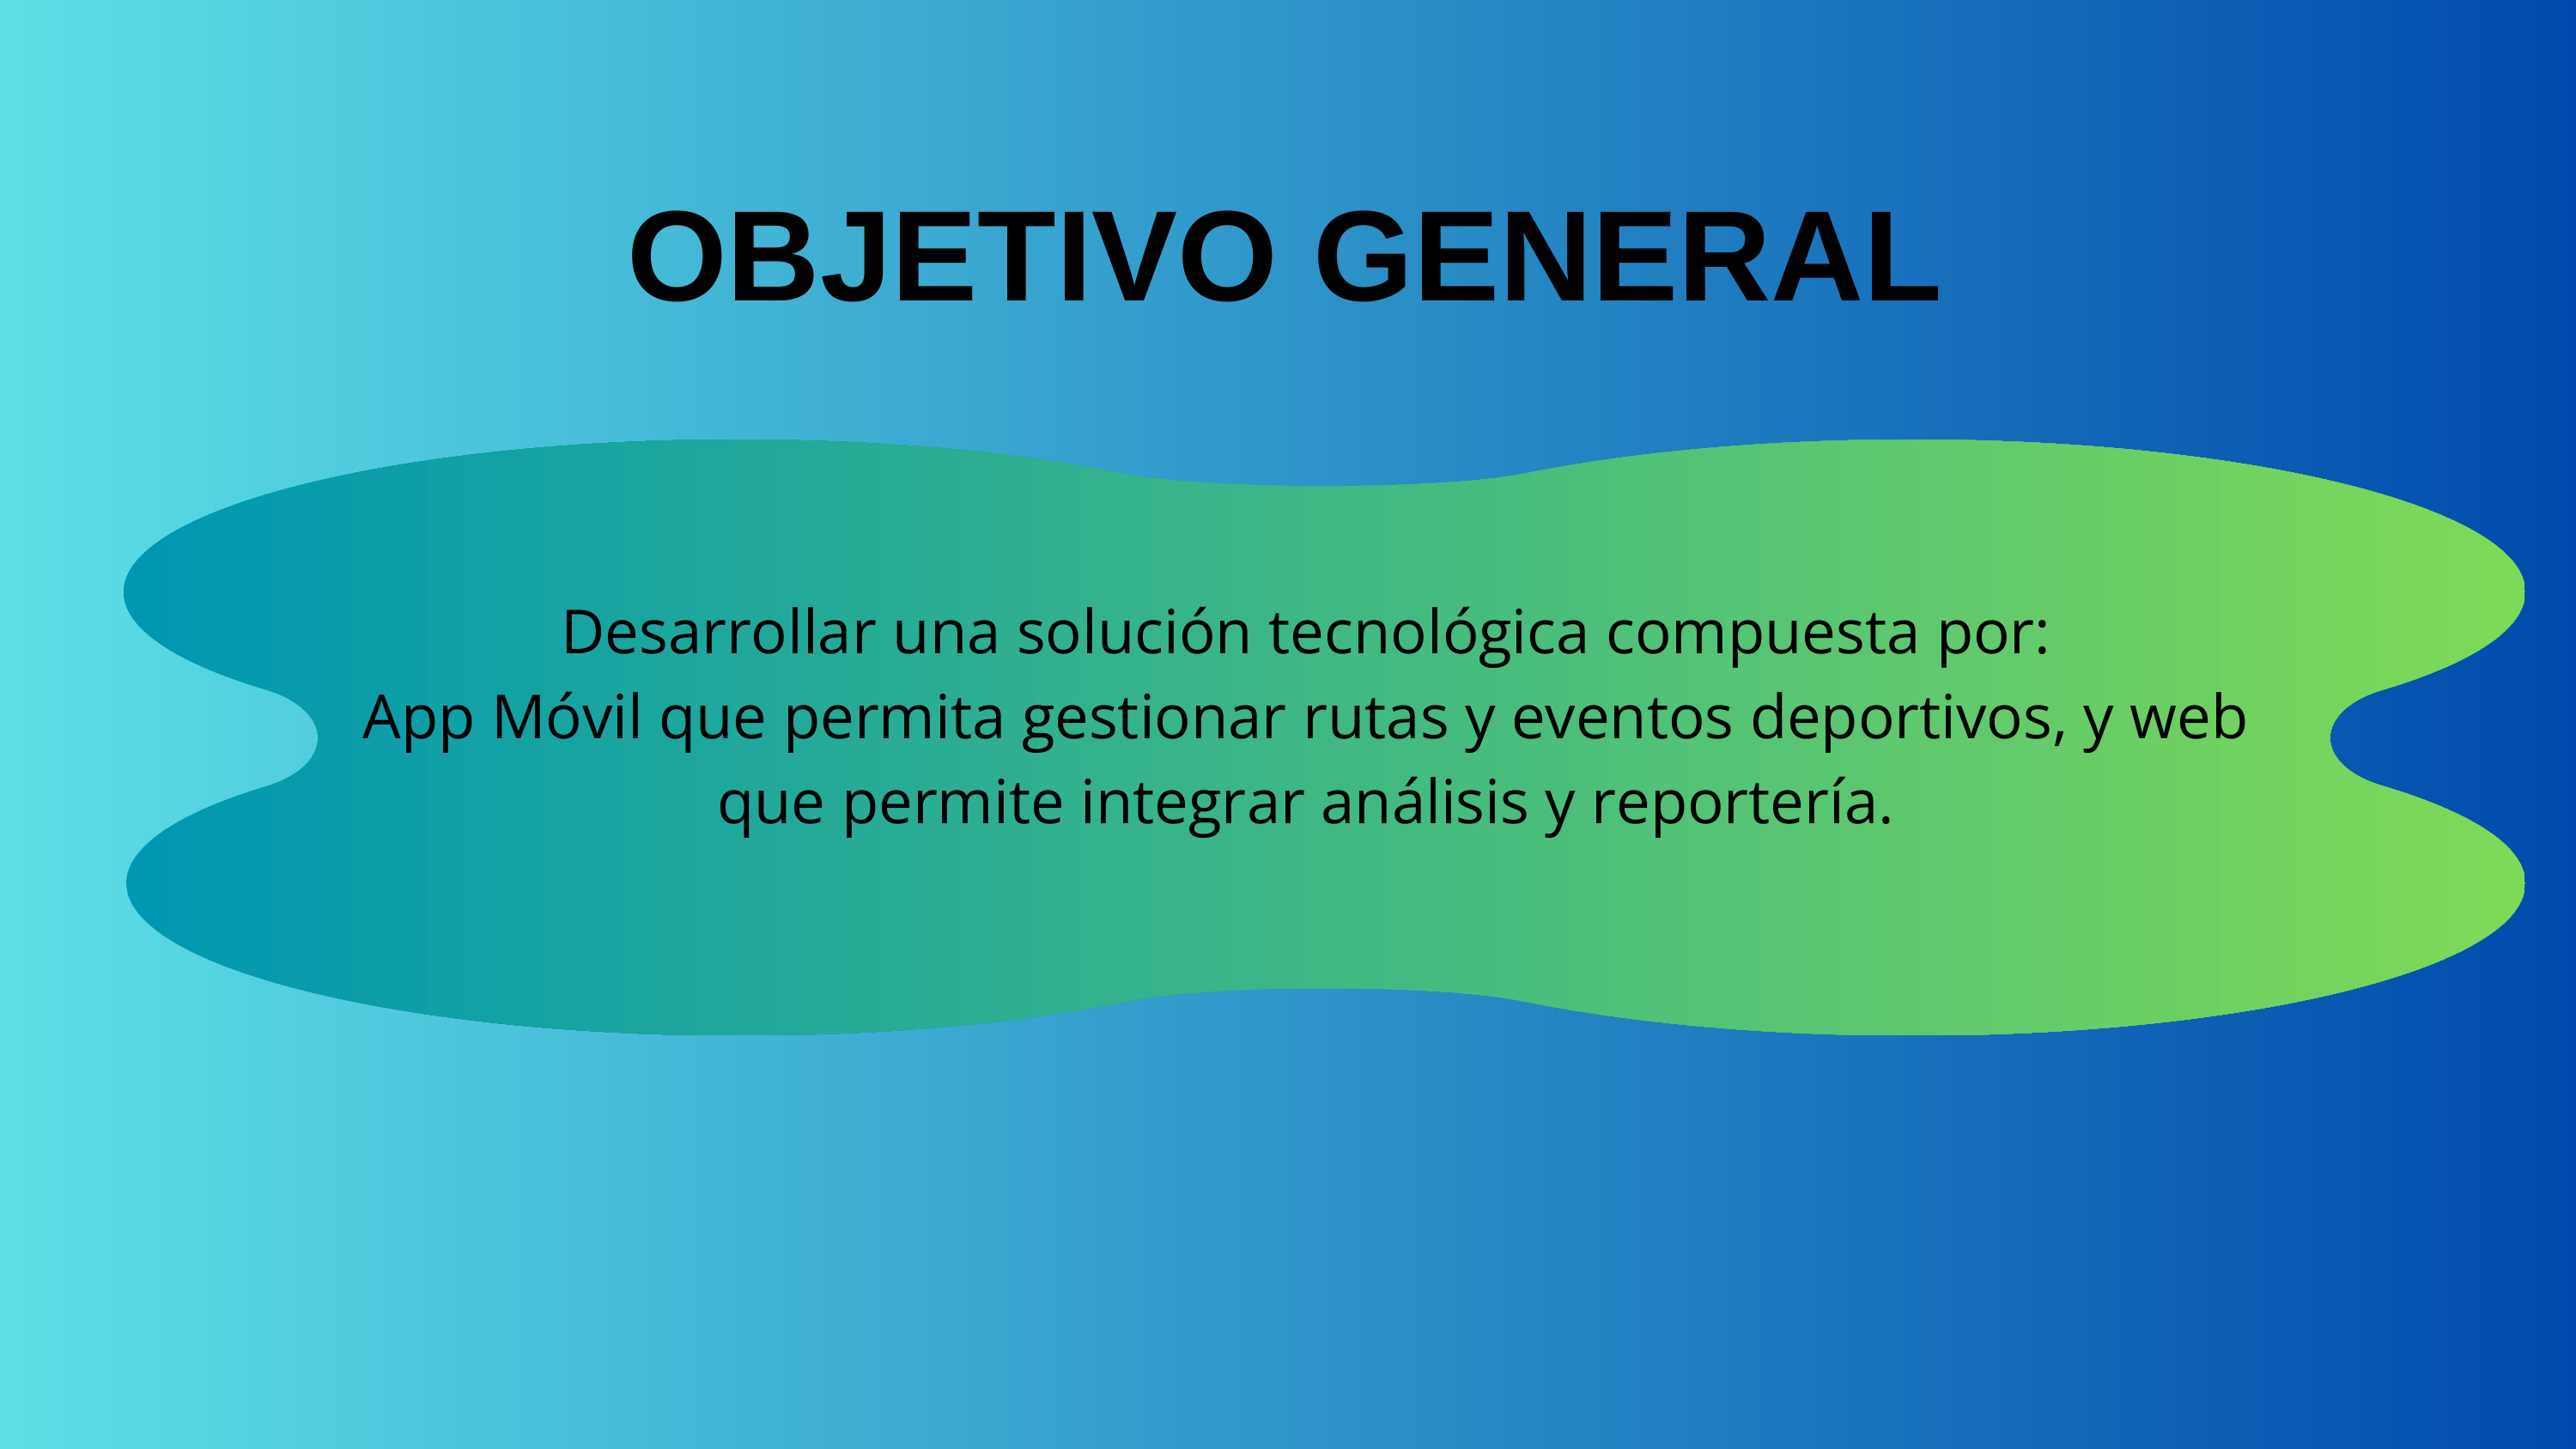

OBJETIVO GENERAL

Desarrollar una solución tecnológica compuesta por:
App Móvil que permita gestionar rutas y eventos deportivos, y web que permite integrar análisis y reportería.